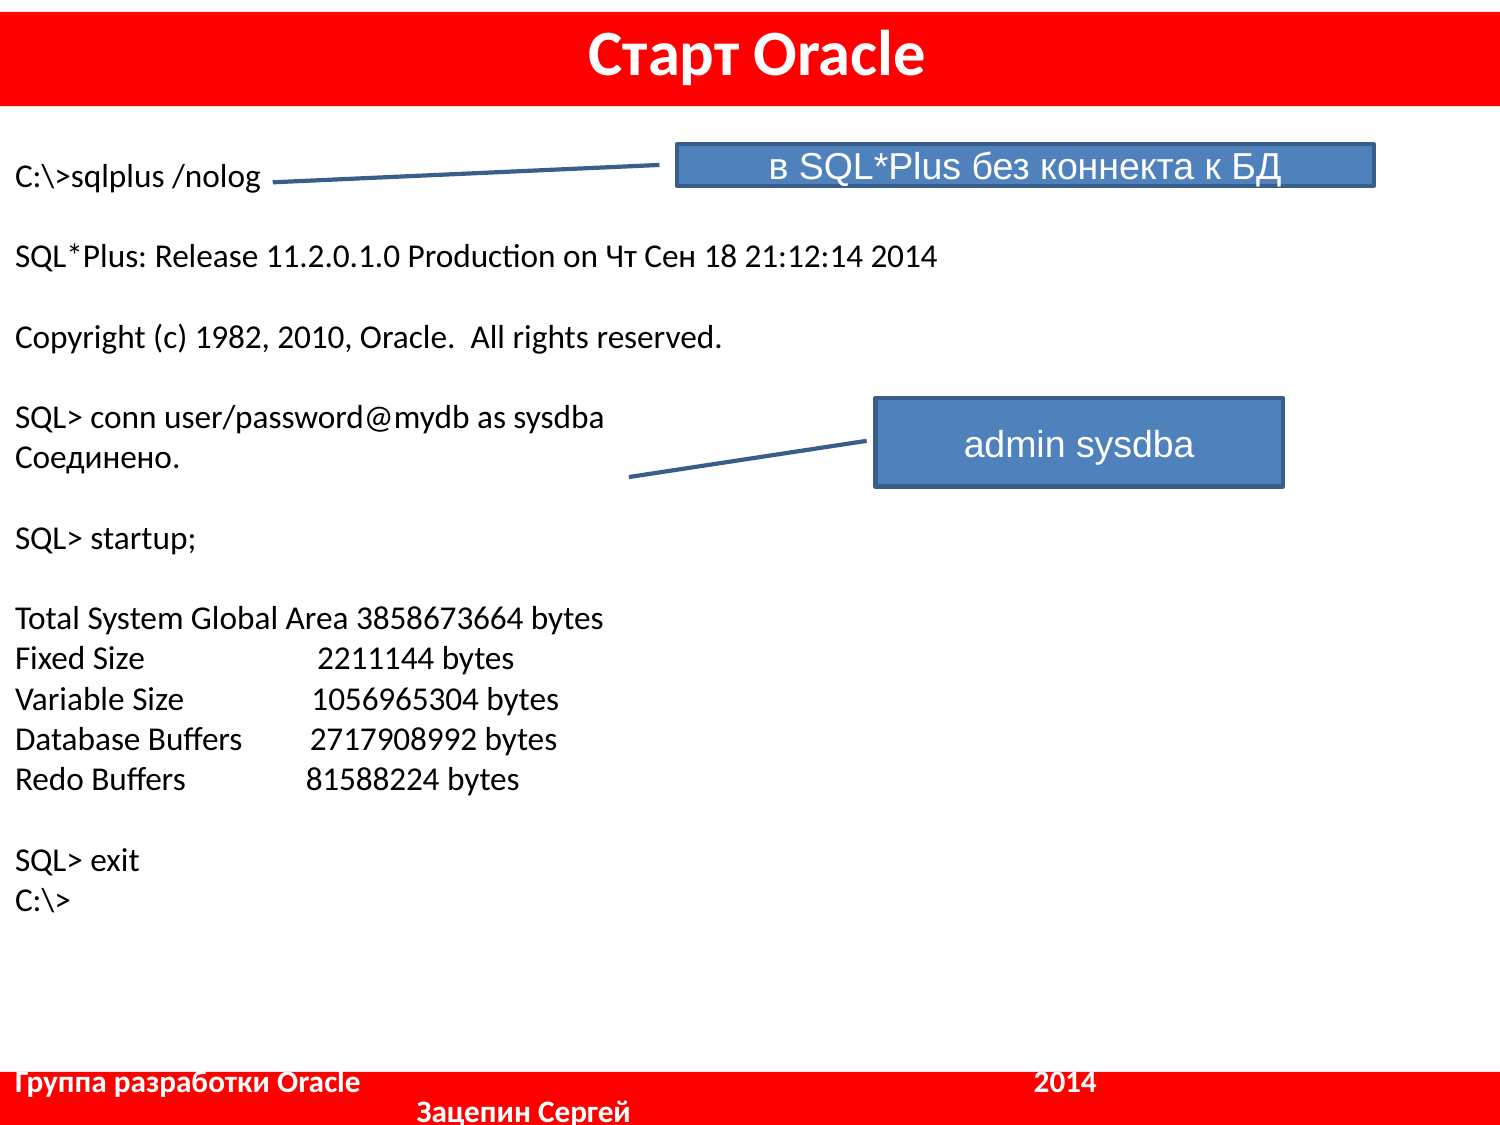

Старт Oracle

C:\>sqlplus /nolog

SQL*Plus: Release 11.2.0.1.0 Production on Чт Сен 18 21:12:14 2014

Copyright (c) 1982, 2010, Oracle.  All rights reserved.

SQL> conn user/password@mydb as sysdba
Соединено.

SQL> startup;

Total System Global Area 3858673664 bytes
Fixed Size                       2211144 bytes
Variable Size                 1056965304 bytes
Database Buffers         2717908992 bytes
Redo Buffers                81588224 bytes

SQL> exit
C:\>
в SQL*Plus без коннекта к БД
admin sysdba
Группа разработки Oracle				                 2014	    	 	                                    Зацепин Сергей